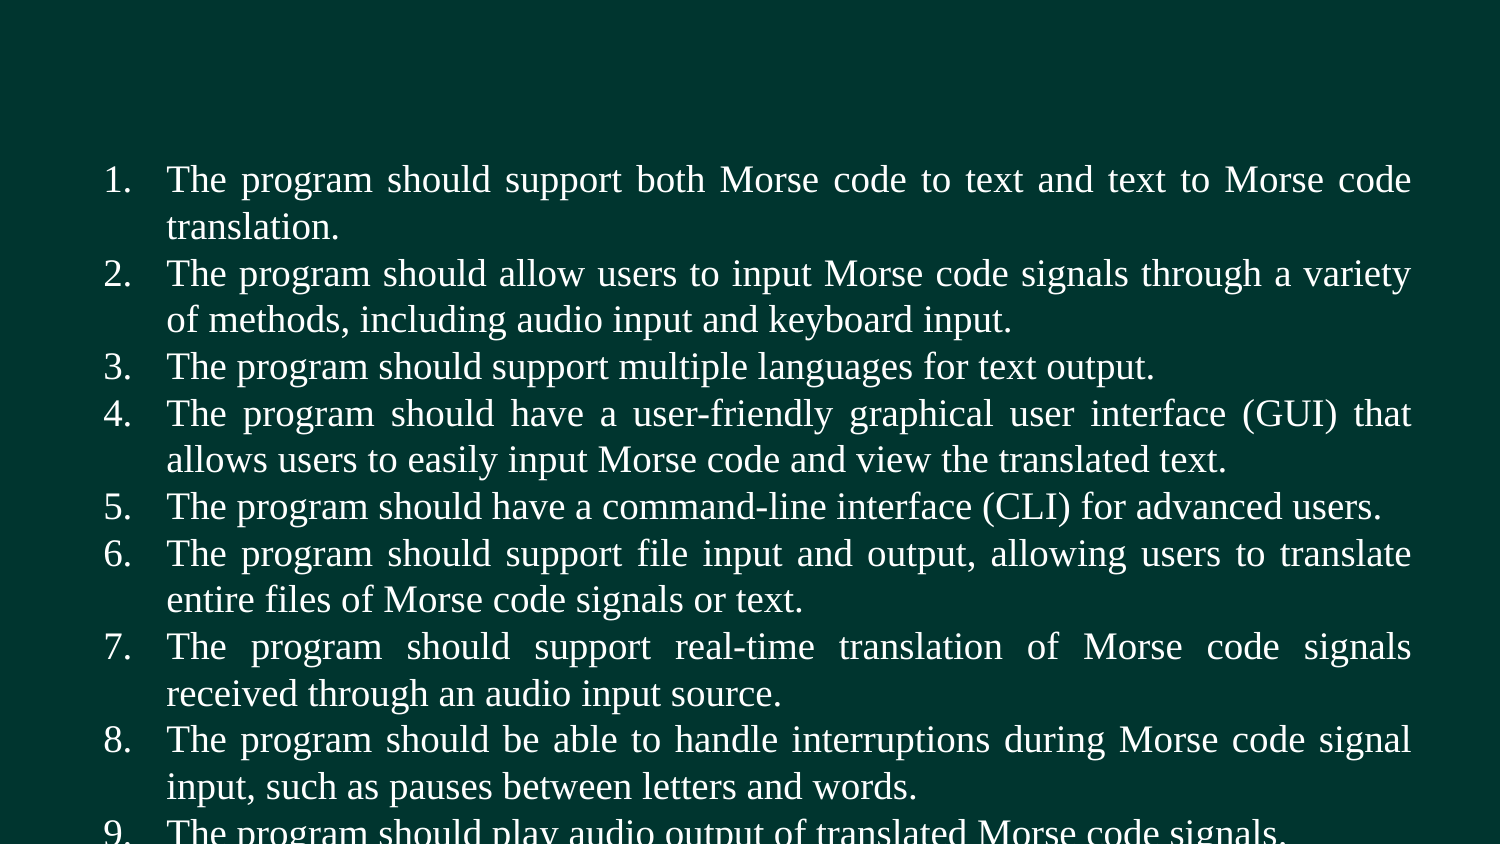

# The program should support both Morse code to text and text to Morse code translation.
The program should allow users to input Morse code signals through a variety of methods, including audio input and keyboard input.
The program should support multiple languages for text output.
The program should have a user-friendly graphical user interface (GUI) that allows users to easily input Morse code and view the translated text.
The program should have a command-line interface (CLI) for advanced users.
The program should support file input and output, allowing users to translate entire files of Morse code signals or text.
The program should support real-time translation of Morse code signals received through an audio input source.
The program should be able to handle interruptions during Morse code signal input, such as pauses between letters and words.
The program should play audio output of translated Morse code signals.